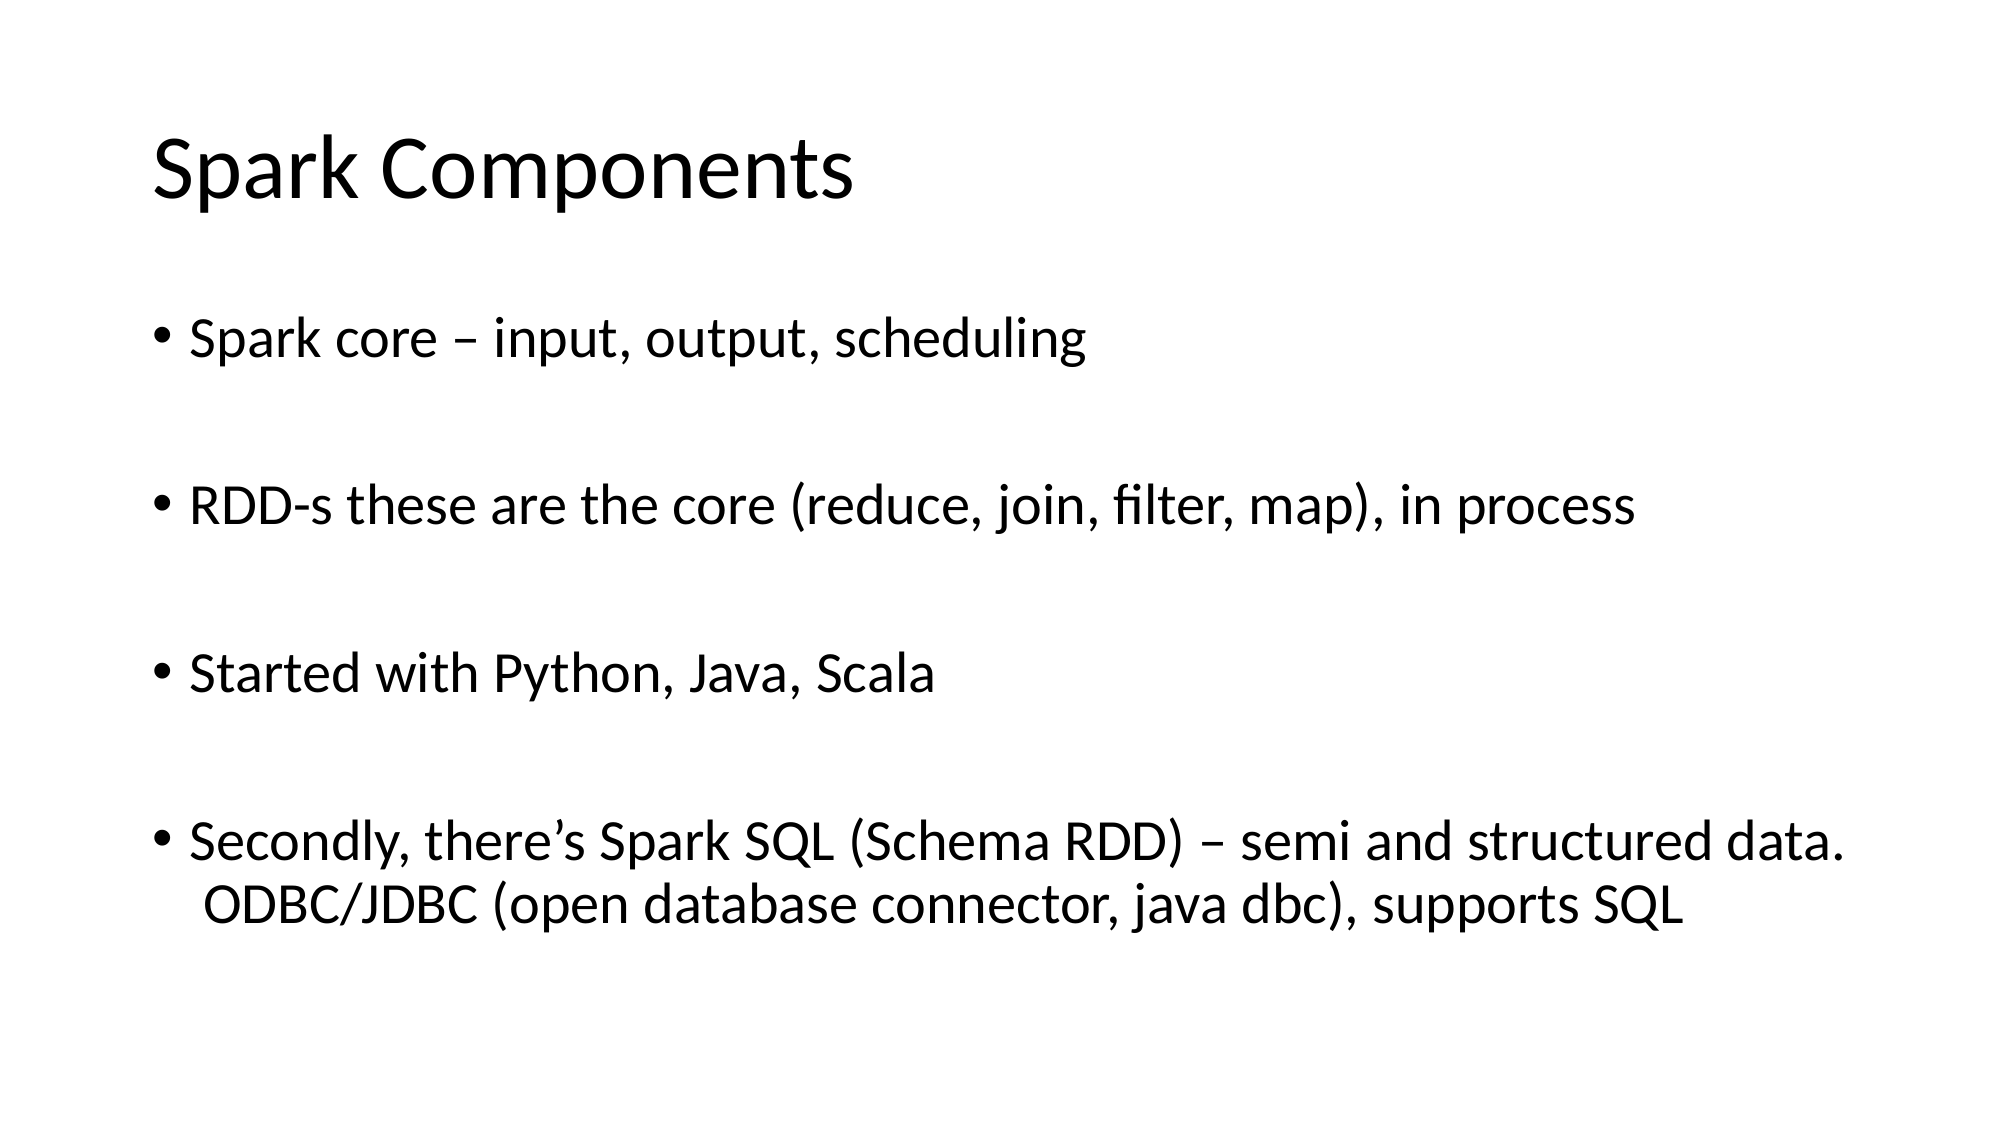

# Spark Components
Spark core – input, output, scheduling

RDD-s these are the core (reduce, join, filter, map), in process

Started with Python, Java, Scala

Secondly, there’s Spark SQL (Schema RDD) – semi and structured data.  ODBC/JDBC (open database connector, java dbc), supports SQL